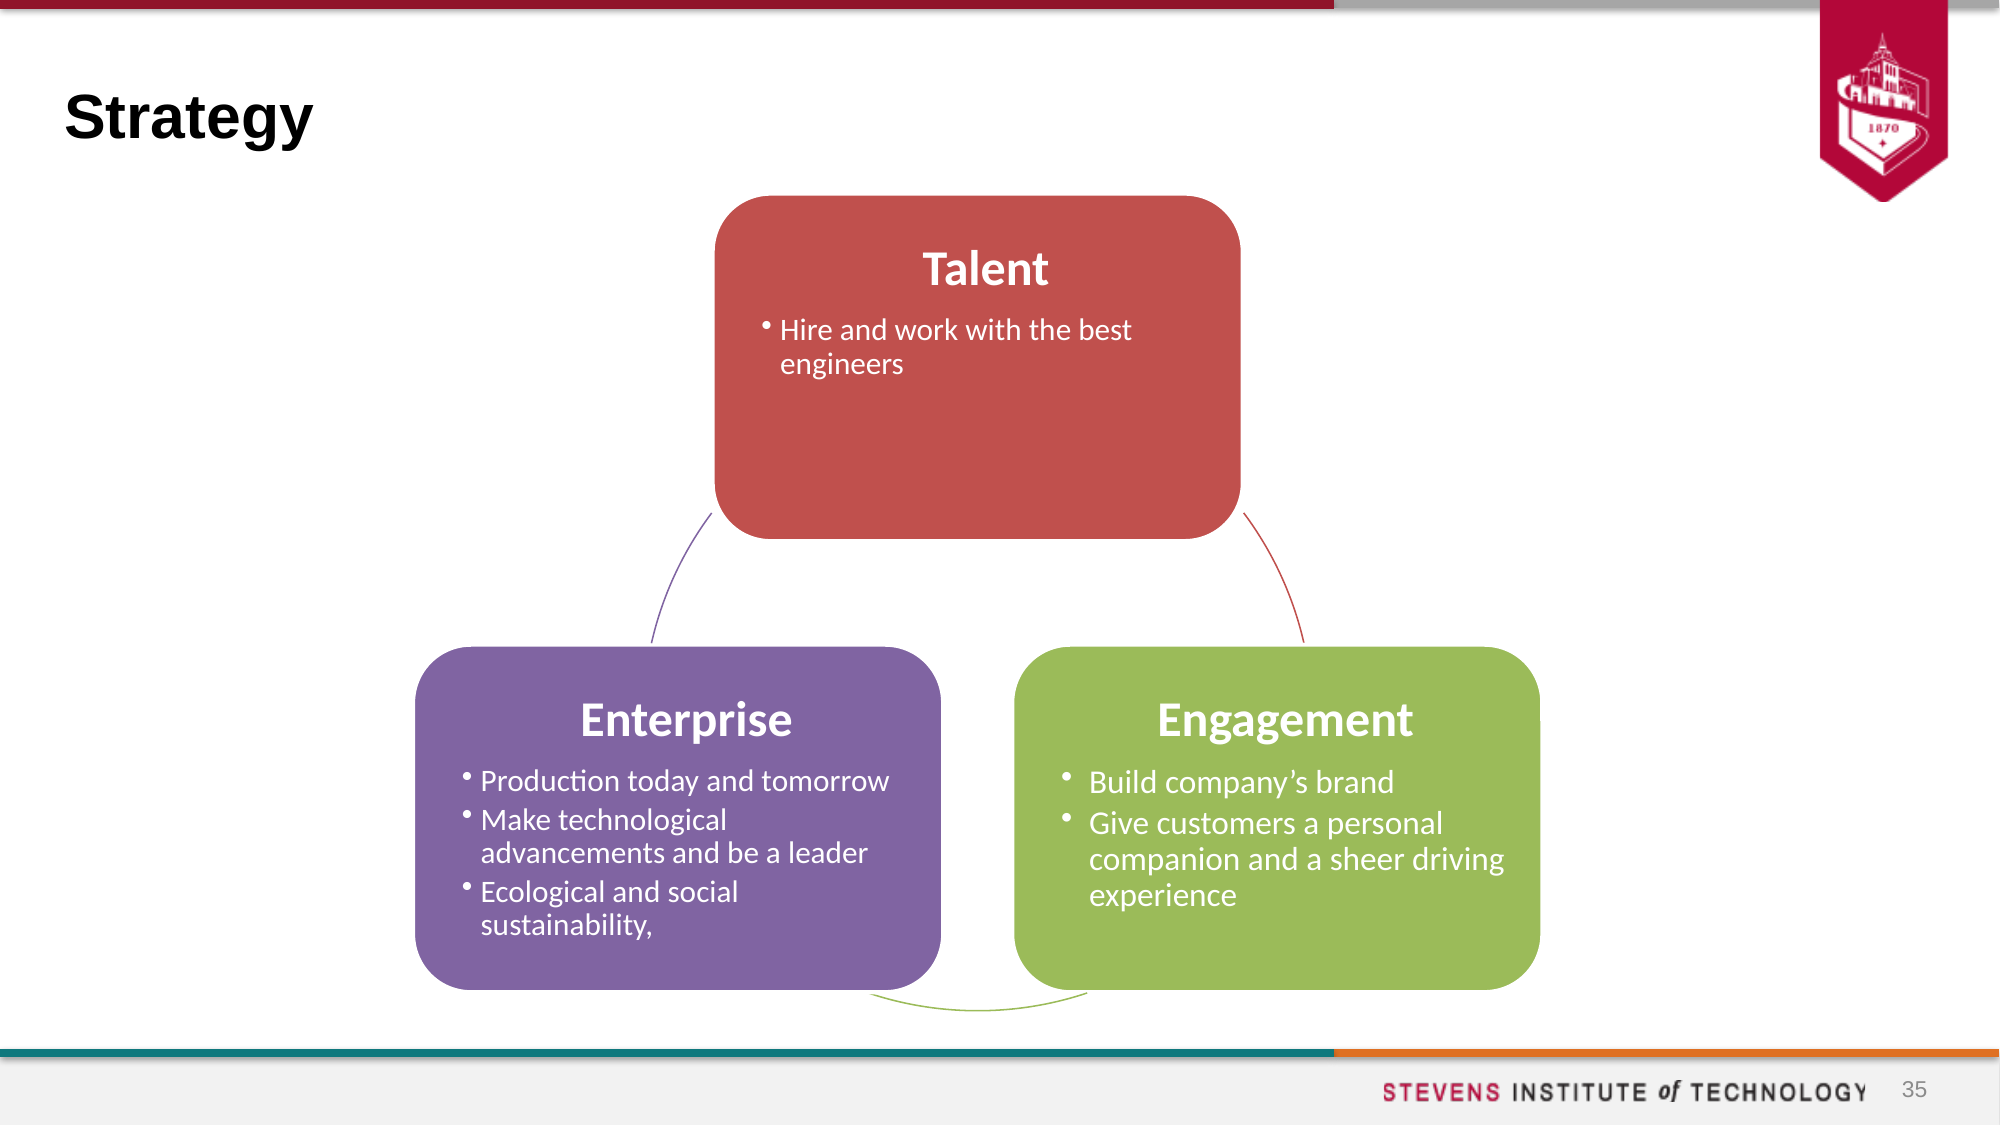

# Strategy
Talent
Hire and work with the best engineers
Engagement
Build company’s brand
Give customers a personal companion and a sheer driving experience
Enterprise
Production today and tomorrow
Make technological advancements and be a leader
Ecological and social sustainability,
35